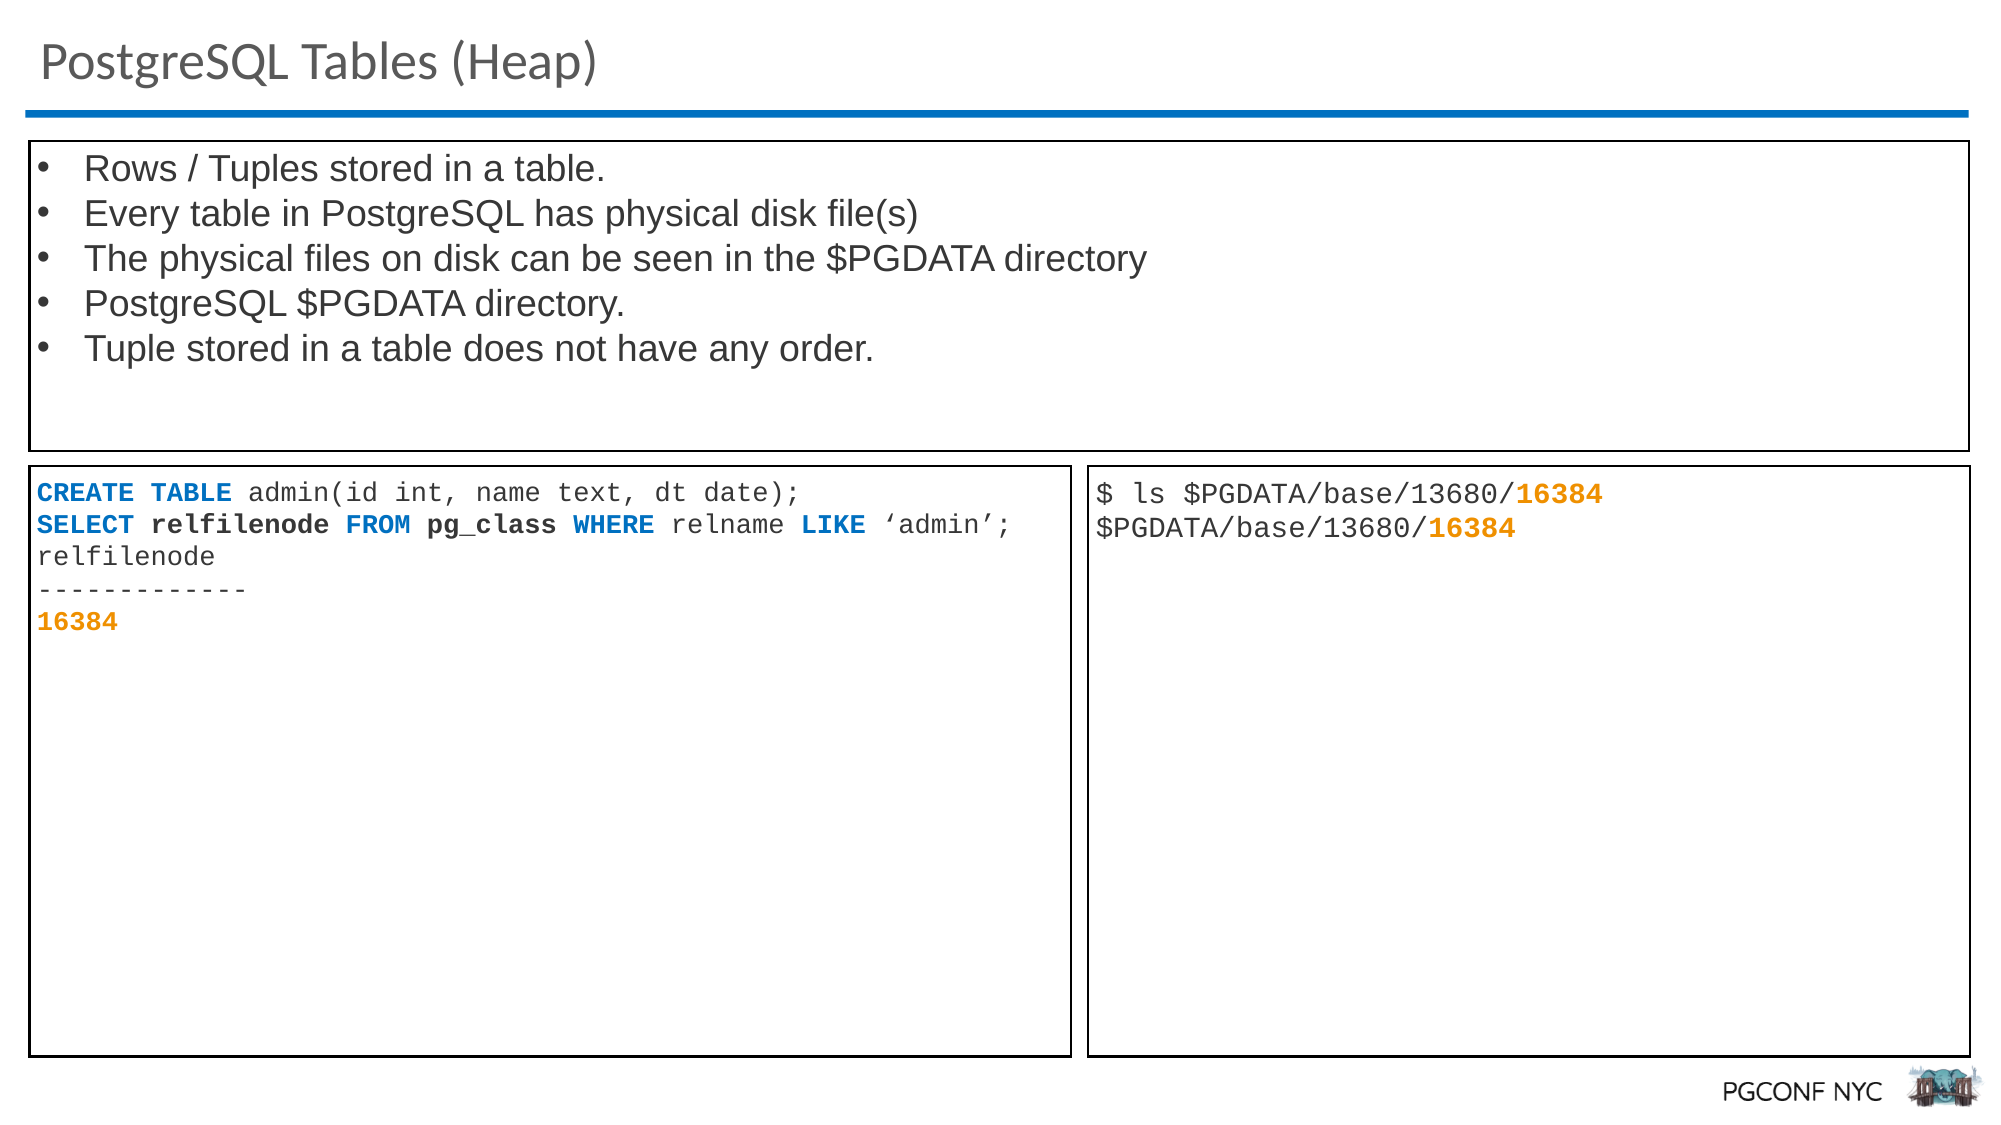

# PostgreSQL Tables (Heap)
Rows / Tuples stored in a table.
Every table in PostgreSQL has physical disk file(s)
The physical files on disk can be seen in the $PGDATA directory
PostgreSQL $PGDATA directory.
Tuple stored in a table does not have any order.

CREATE TABLE admin(id int, name text, dt date);
SELECT relfilenode FROM pg_class WHERE relname LIKE ‘admin’;
relfilenode
-------------
16384
$ ls $PGDATA/base/13680/16384
$PGDATA/base/13680/16384